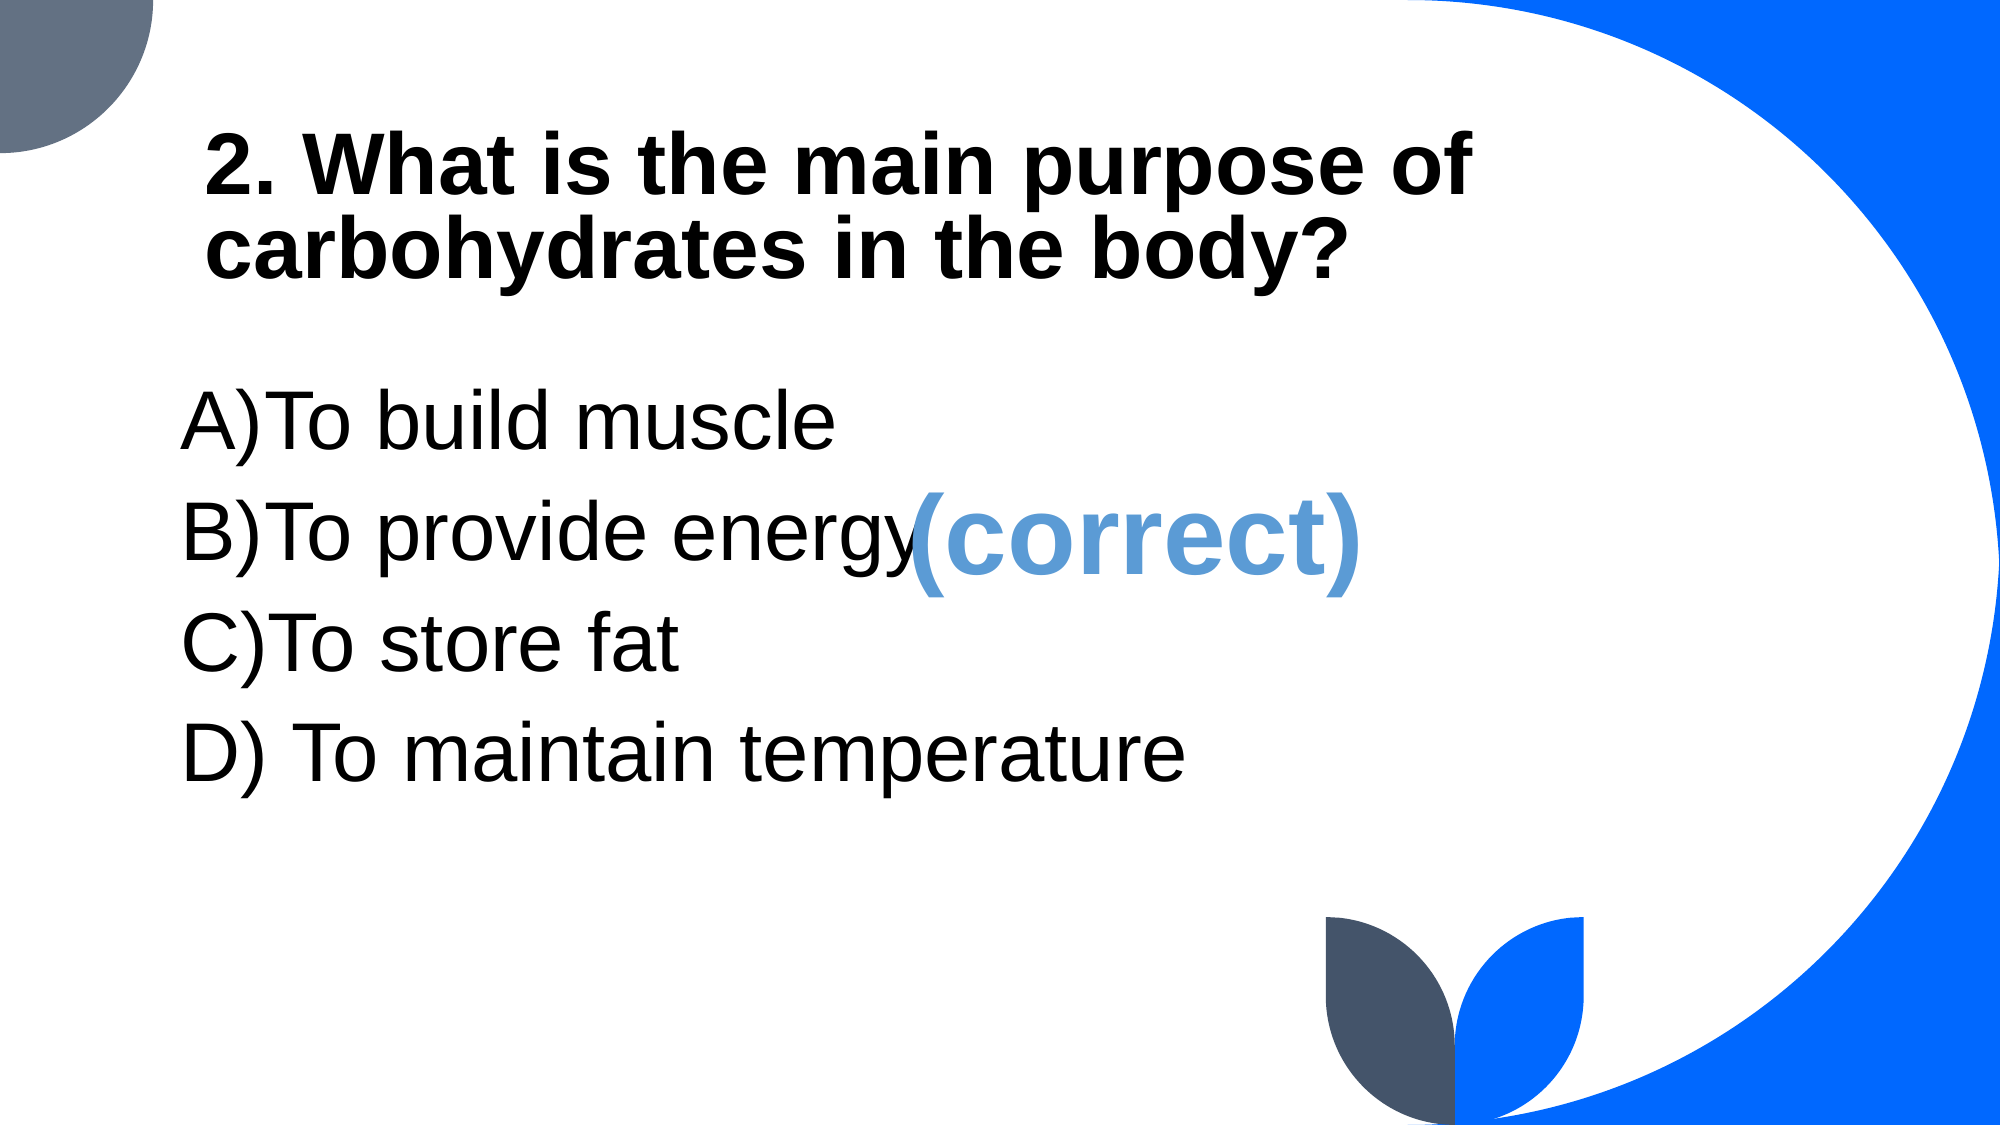

# 2. What is the main purpose of carbohydrates in the body?
To build muscle
To provide energy
To store fat
 To maintain temperature
(correct)